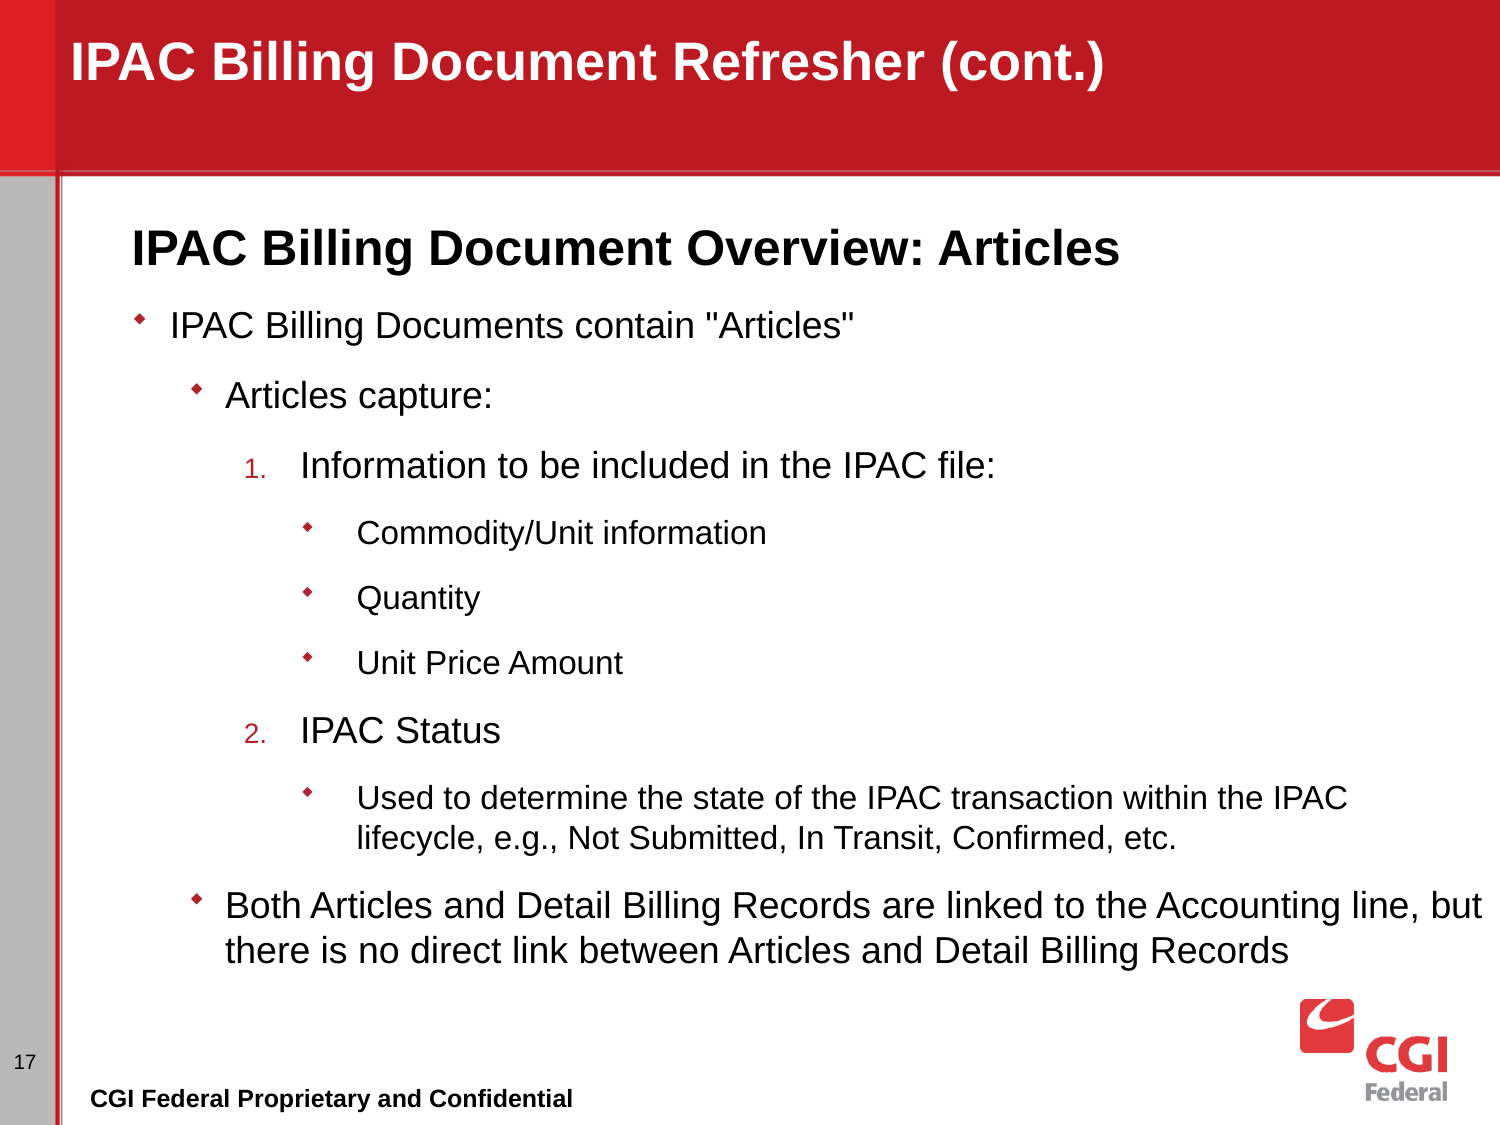

# IPAC Billing Document Refresher (cont.)
IPAC Billing Document Overview: Articles
IPAC Billing Documents contain "Articles"
Articles capture:
Information to be included in the IPAC file:
Commodity/Unit information
Quantity
Unit Price Amount
IPAC Status
Used to determine the state of the IPAC transaction within the IPAC lifecycle, e.g., Not Submitted, In Transit, Confirmed, etc.
Both Articles and Detail Billing Records are linked to the Accounting line, but there is no direct link between Articles and Detail Billing Records
17
CGI Federal Proprietary and Confidential